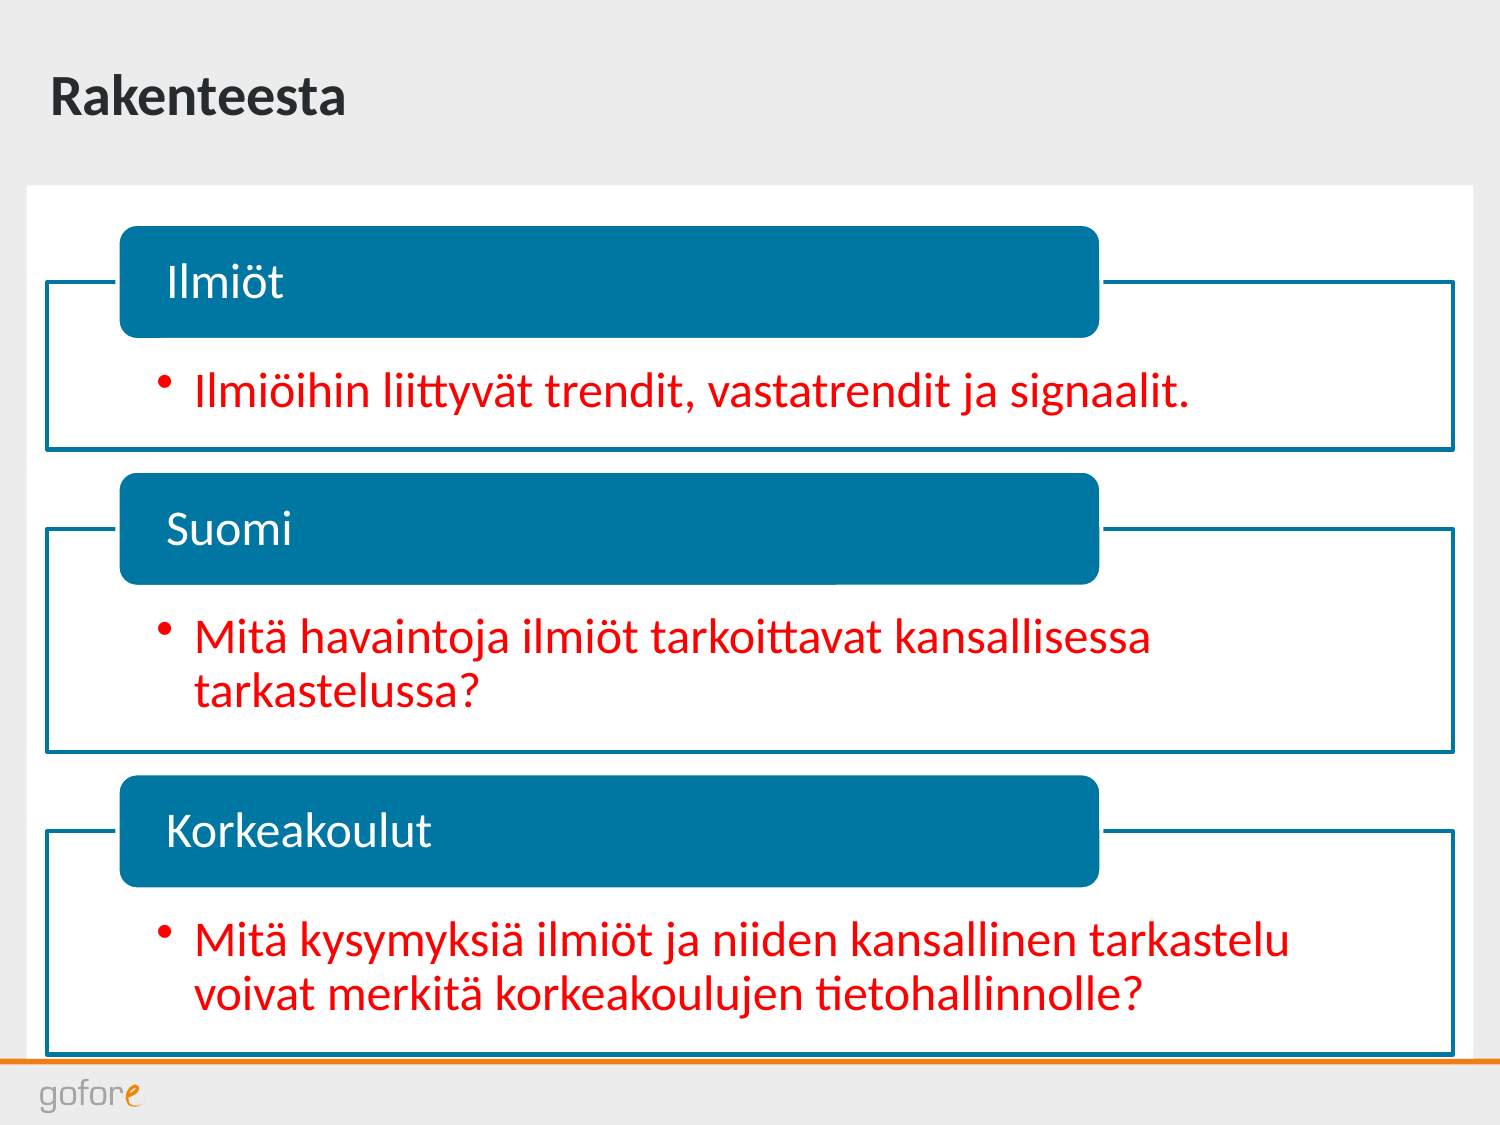

# Rakenteesta
Ilmiöihin liittyvät trendit, vastatrendit ja signaalit.
Ilmiöt
Mitä havaintoja ilmiöt tarkoittavat kansallisessa tarkastelussa?
Suomi
Mitä kysymyksiä ilmiöt ja niiden kansallinen tarkastelu voivat merkitä korkeakoulujen tietohallinnolle?
Korkeakoulut